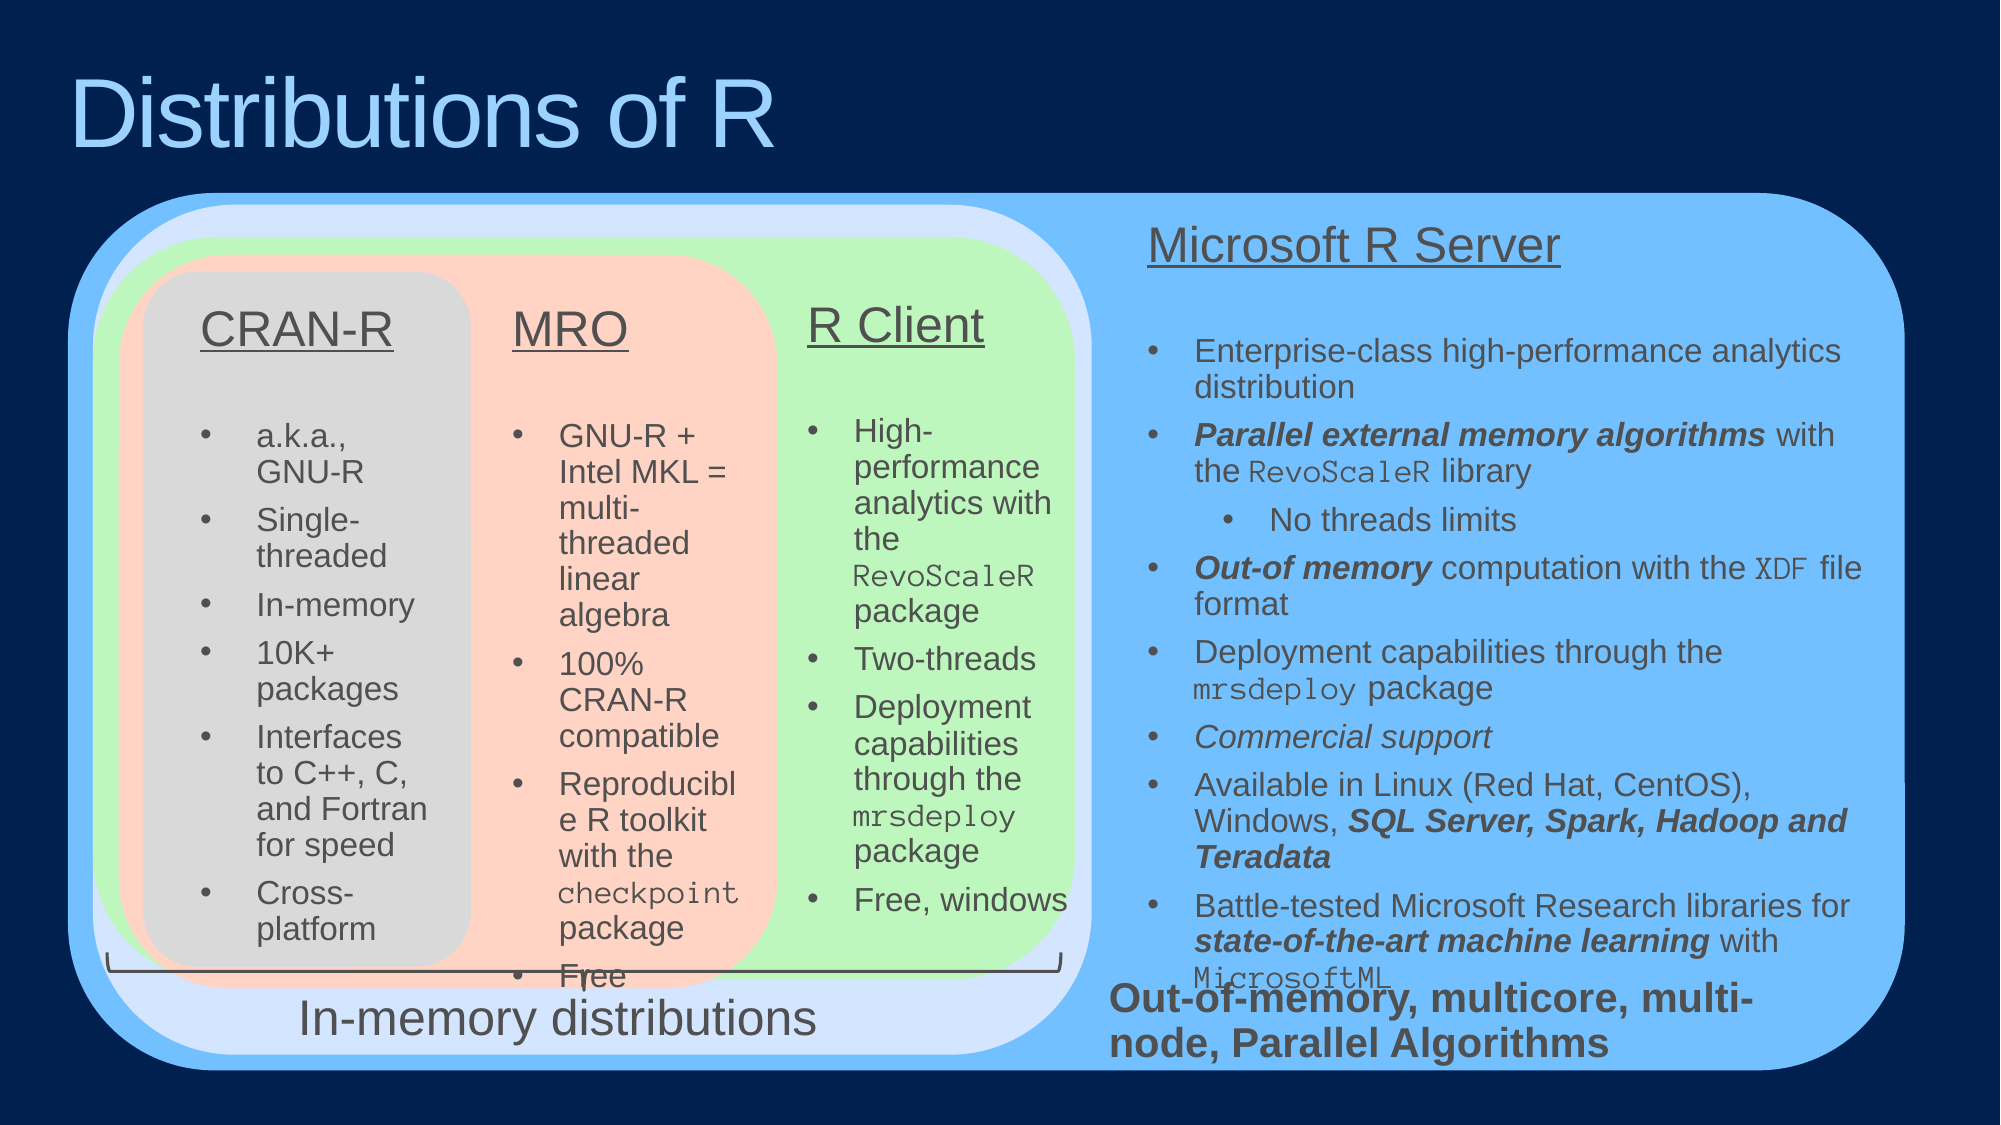

# Distributions of R

Microsoft R Server

Enterprise-class high-performance analytics distribution
Parallel external memory algorithms with the RevoScaleR library
No threads limits
Out-of memory computation with the XDF file format
Deployment capabilities through the mrsdeploy package
Commercial support
Available in Linux (Red Hat, CentOS), Windows, SQL Server, Spark, Hadoop and Teradata
Battle-tested Microsoft Research libraries for state-of-the-art machine learning with MicrosoftML

R Client

High-performance analytics with the RevoScaleR package
Two-threads
Deployment capabilities through the mrsdeploy package
Free, windows

CRAN-R

a.k.a., GNU-R
Single-threaded
In-memory
10K+ packages
Interfaces to C++, C, and Fortran for speed
Cross-platform
MRO

GNU-R + Intel MKL = multi-threaded linear algebra
100% CRAN-R compatible
Reproducible R toolkit with the checkpoint package
Free

Out-of-memory, multicore, multi-node, Parallel Algorithms
In-memory distributions